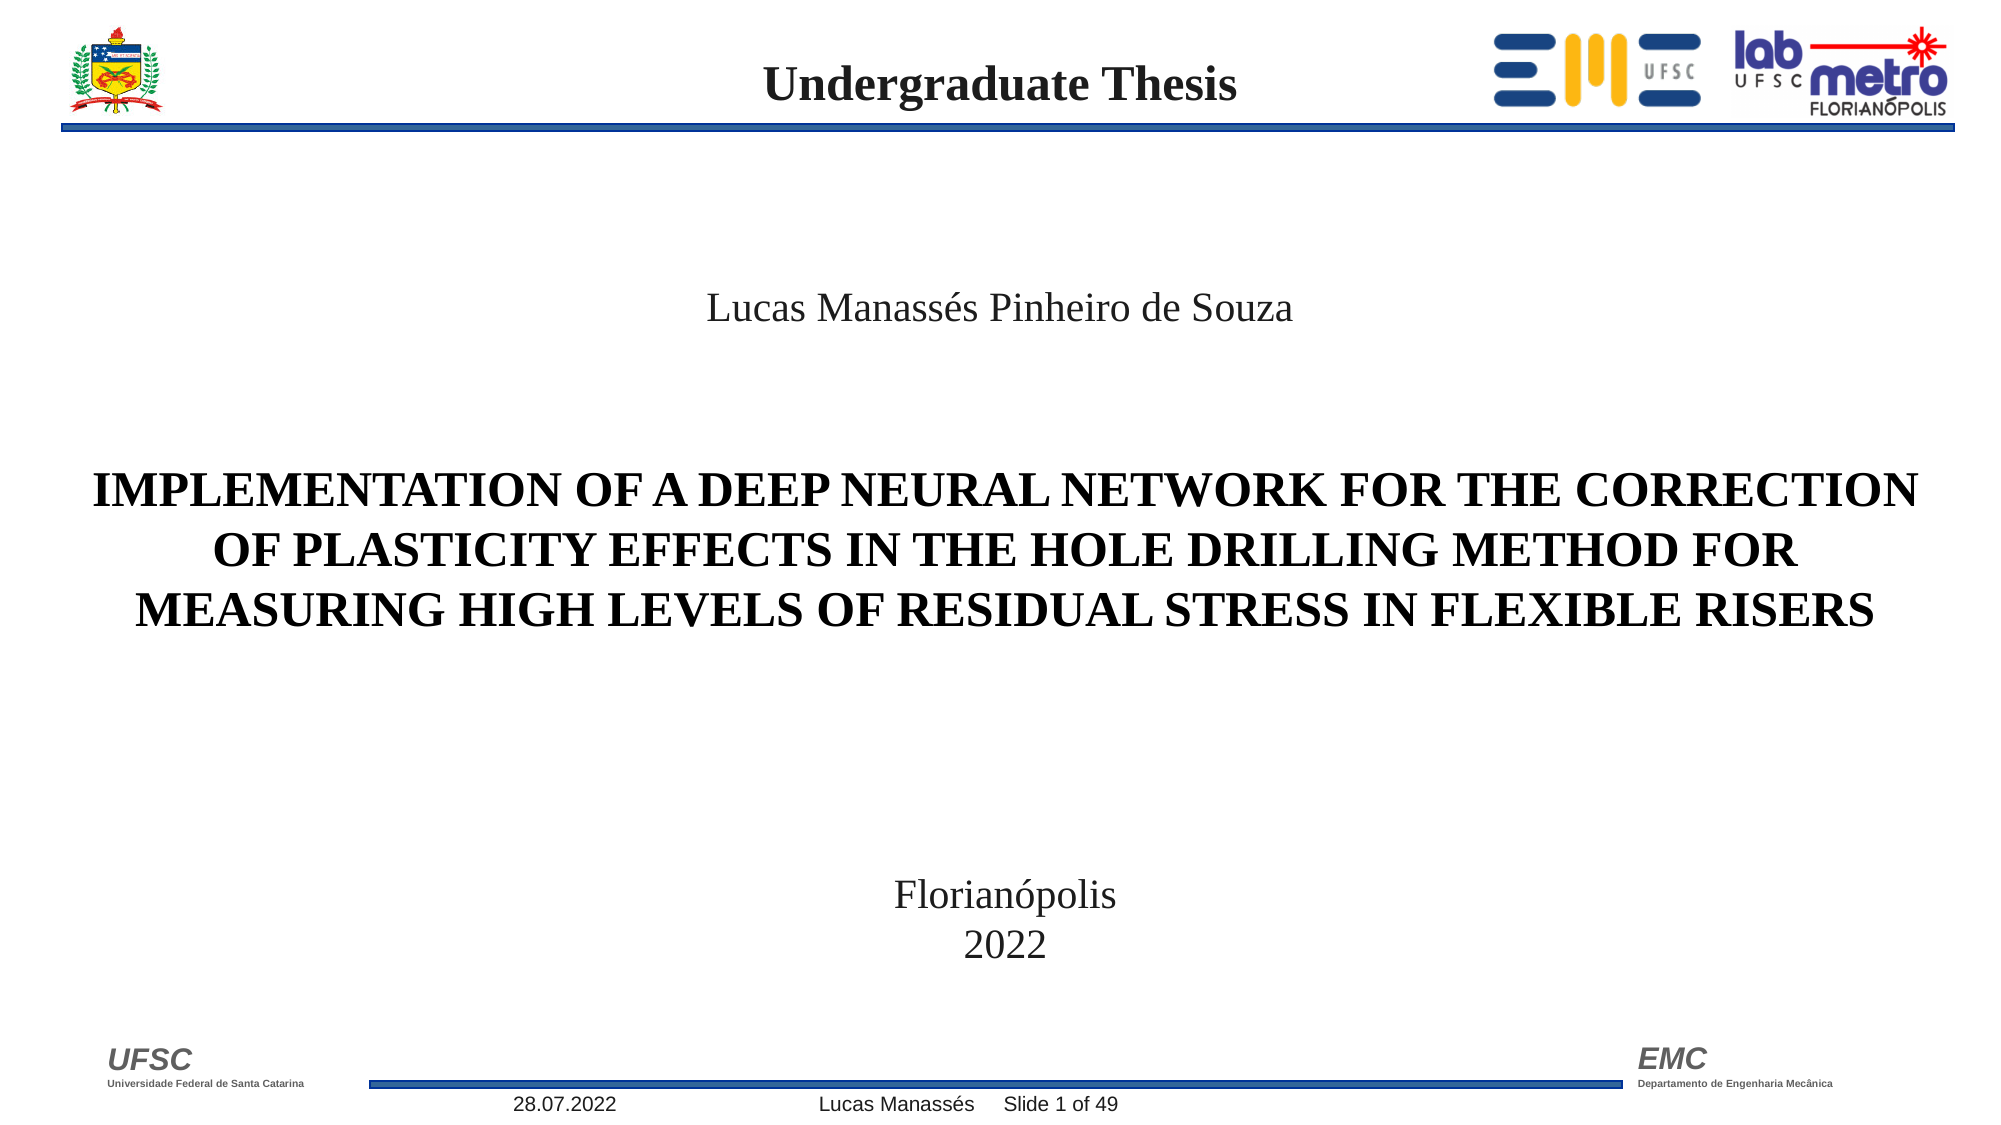

Lucas Manassés Pinheiro de Souza
IMPLEMENTATION OF A DEEP NEURAL NETWORK FOR THE CORRECTION OF PLASTICITY EFFECTS IN THE HOLE DRILLING METHOD FOR MEASURING HIGH LEVELS OF RESIDUAL STRESS IN FLEXIBLE RISERS
Florianópolis
2022